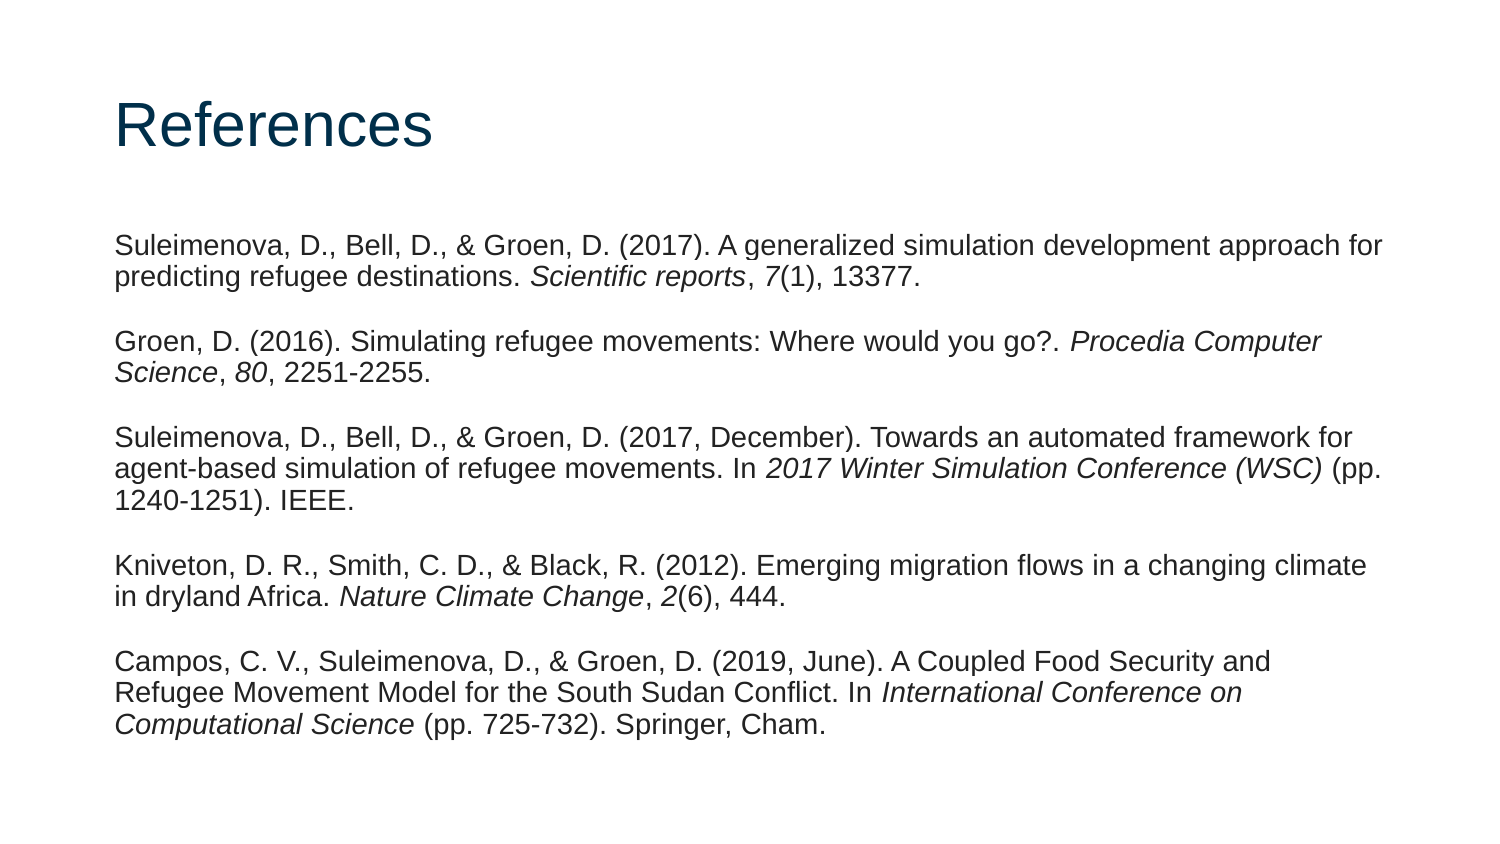

# References
Suleimenova, D., Bell, D., & Groen, D. (2017). A generalized simulation development approach for predicting refugee destinations. Scientific reports, 7(1), 13377.
Groen, D. (2016). Simulating refugee movements: Where would you go?. Procedia Computer Science, 80, 2251-2255.
Suleimenova, D., Bell, D., & Groen, D. (2017, December). Towards an automated framework for agent-based simulation of refugee movements. In 2017 Winter Simulation Conference (WSC) (pp. 1240-1251). IEEE.
Kniveton, D. R., Smith, C. D., & Black, R. (2012). Emerging migration flows in a changing climate in dryland Africa. Nature Climate Change, 2(6), 444.
Campos, C. V., Suleimenova, D., & Groen, D. (2019, June). A Coupled Food Security and Refugee Movement Model for the South Sudan Conflict. In International Conference on Computational Science (pp. 725-732). Springer, Cham.